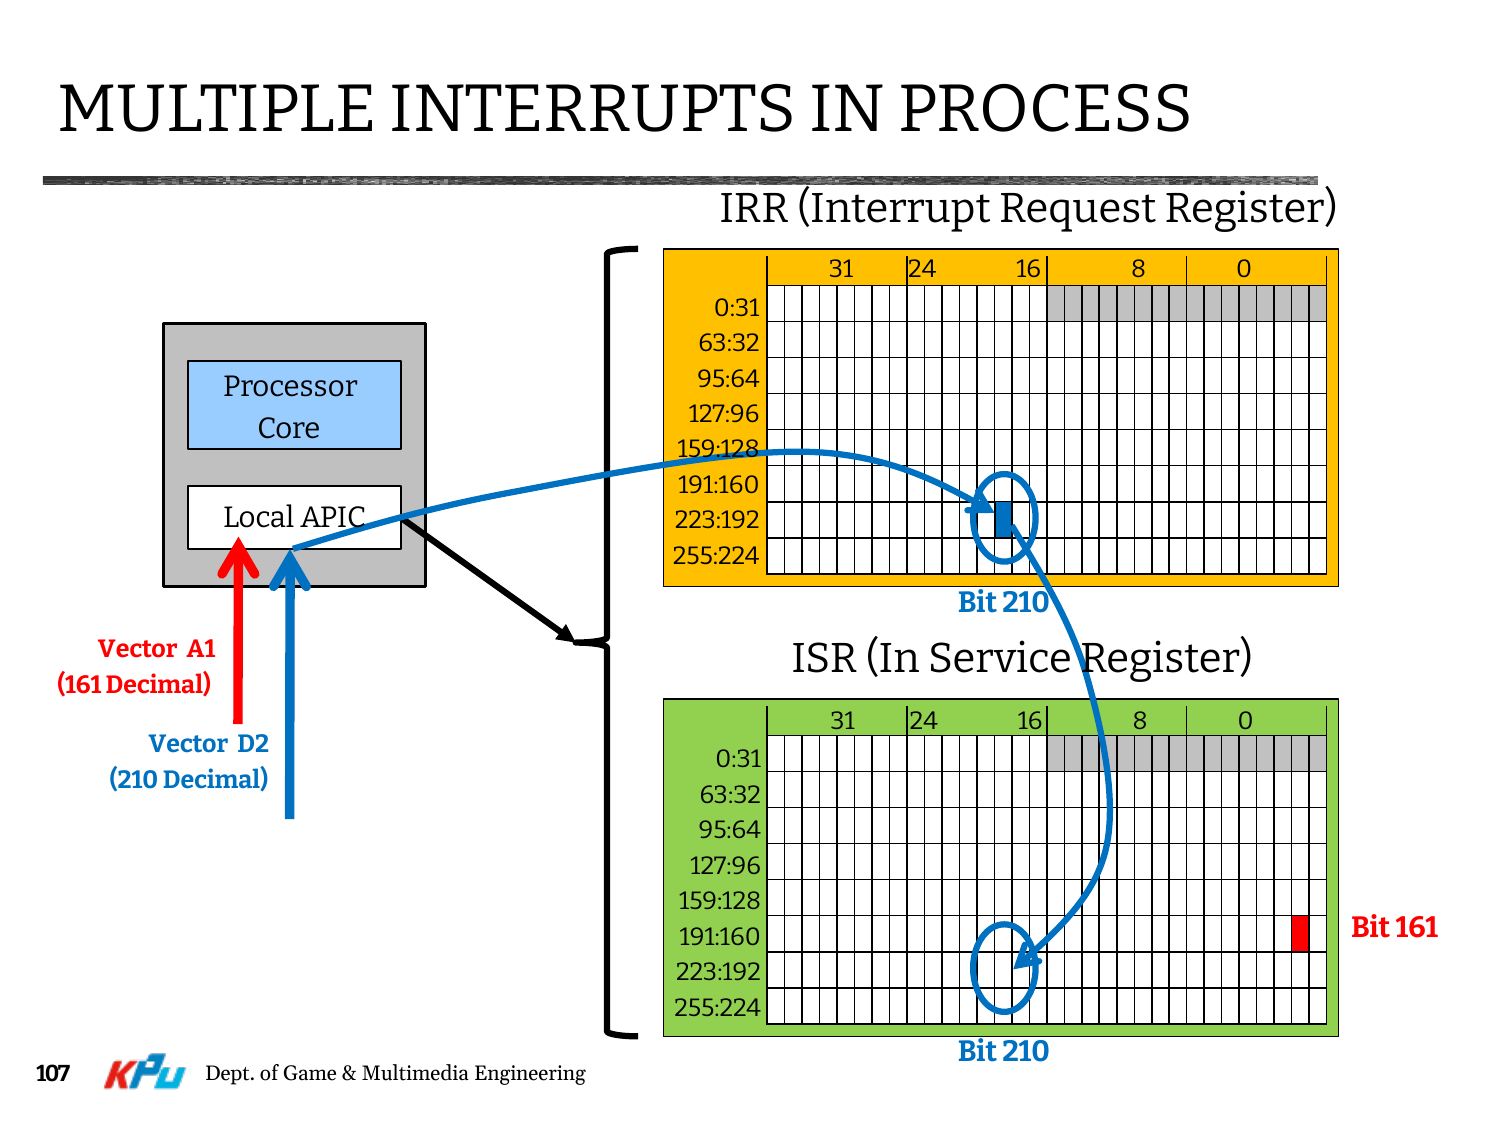

# Multiple Interrupts in Process
IRR (Interrupt Request Register)
31           24                16                  8                  0

0:31
63:32
95:64
127:96
159:128
191:160
223:192
255:224

Processor
Core

Local APIC

Bit 210

ISR (In Service Register)
Vector  A1
(161 Decimal)
31           24                16                  8                  0

Vector  D2
(210 Decimal)

0:31
63:32
95:64
127:96
159:128
191:160
223:192
255:224

Bit 161

Bit 210

107
Dept. of Game & Multimedia Engineering